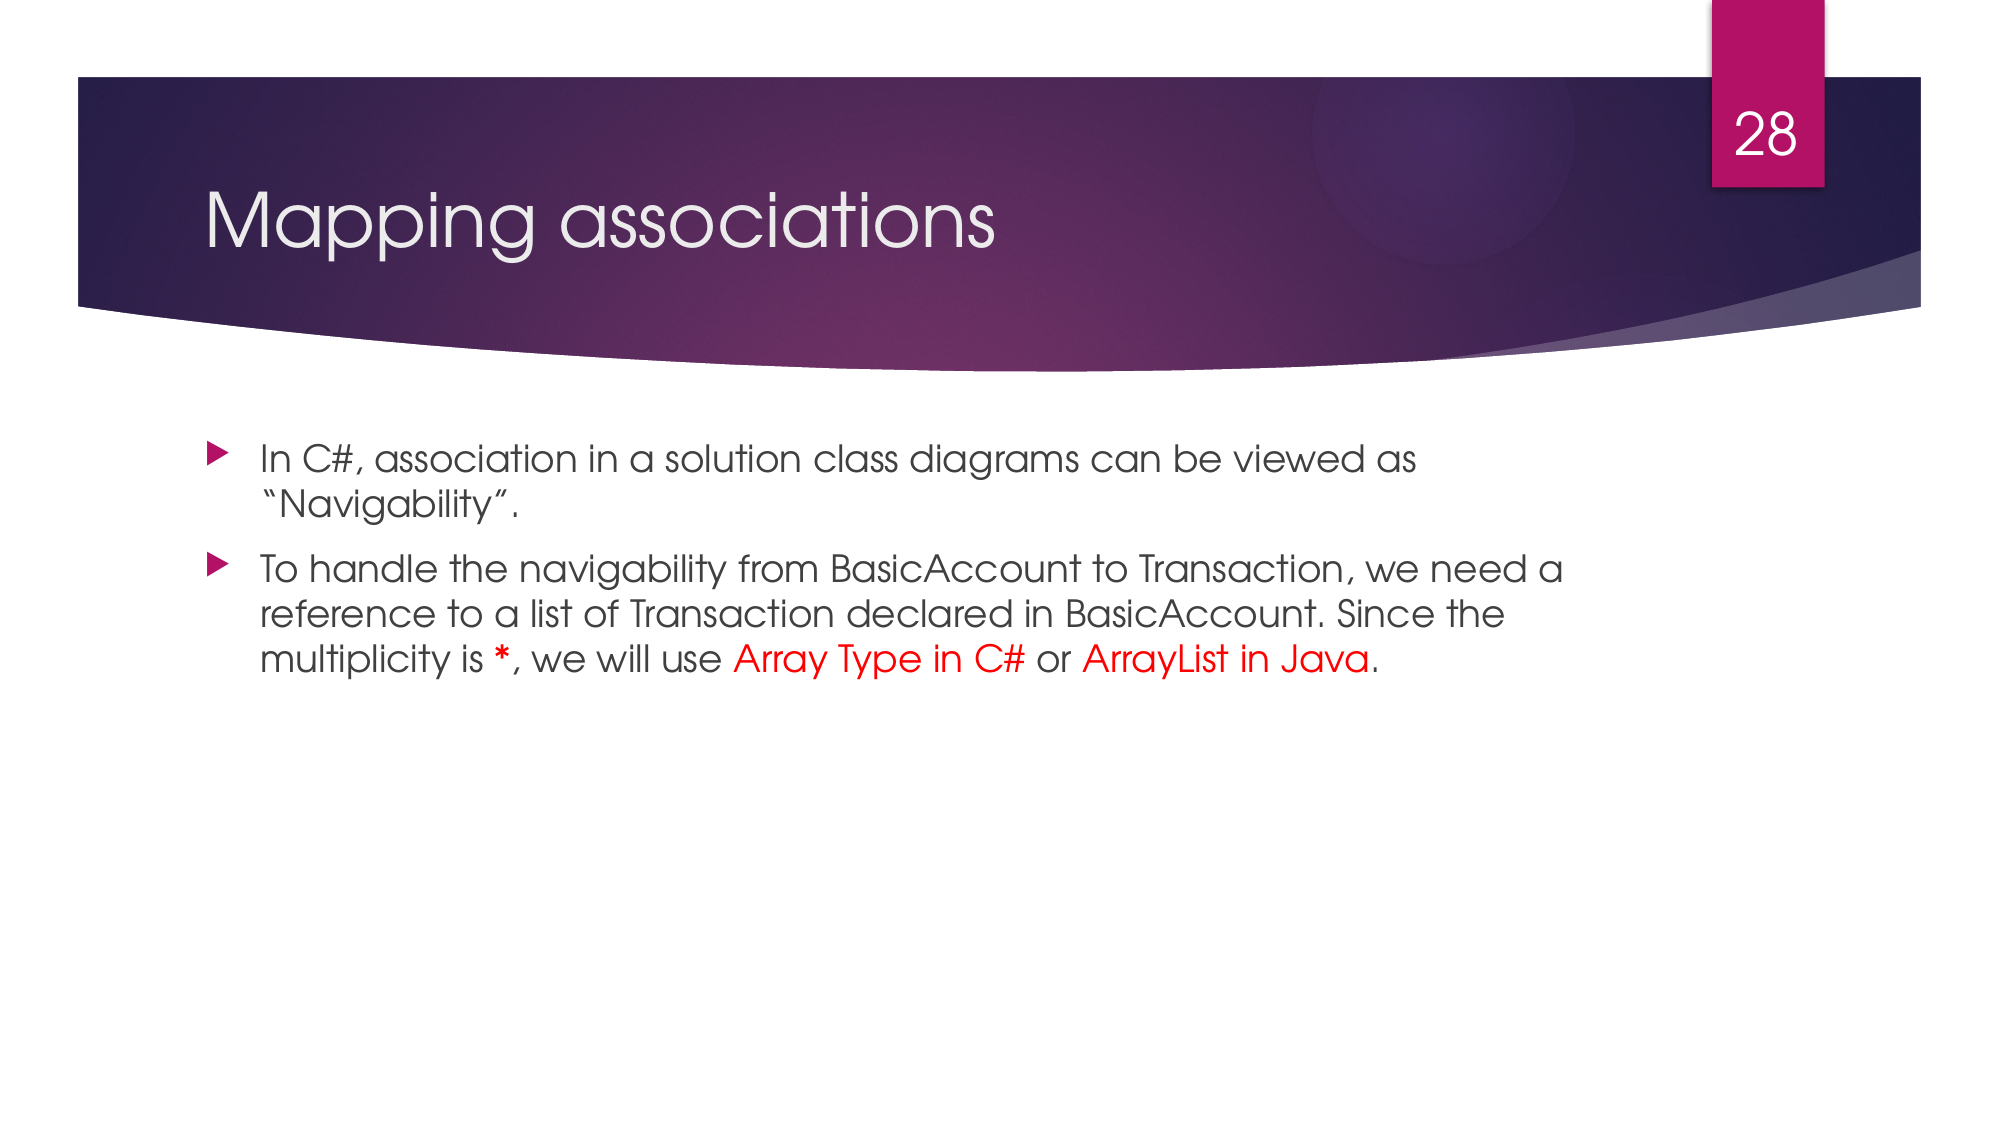

28
# Mapping associations
In C#, association in a solution class diagrams can be viewed as “Navigability”.
To handle the navigability from BasicAccount to Transaction, we need a reference to a list of Transaction declared in BasicAccount. Since the multiplicity is *, we will use Array Type in C# or ArrayList in Java.